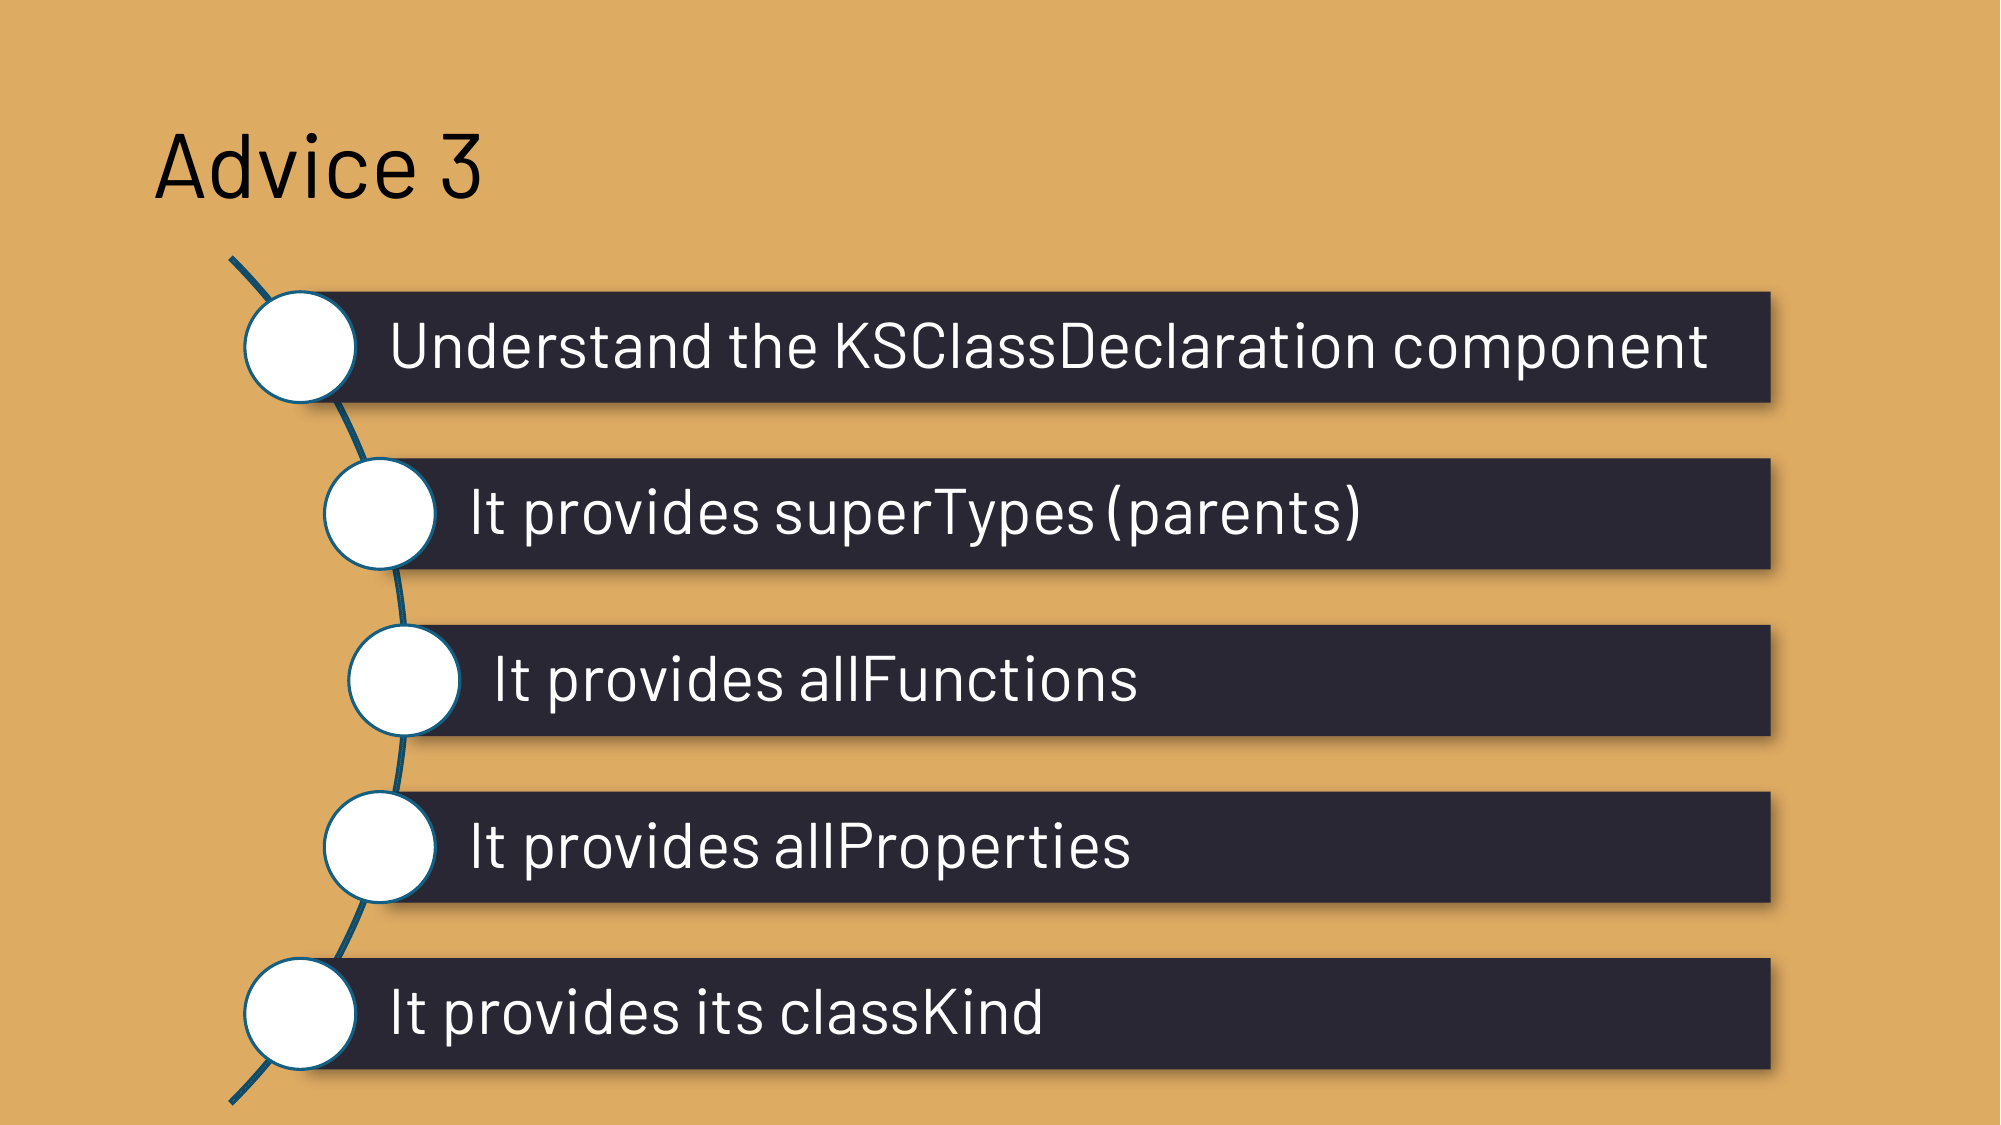

# Advice 3
Understand the KSClassDeclaration component
It provides superTypes (parents)
It provides allFunctions
It provides allProperties
It provides its classKind